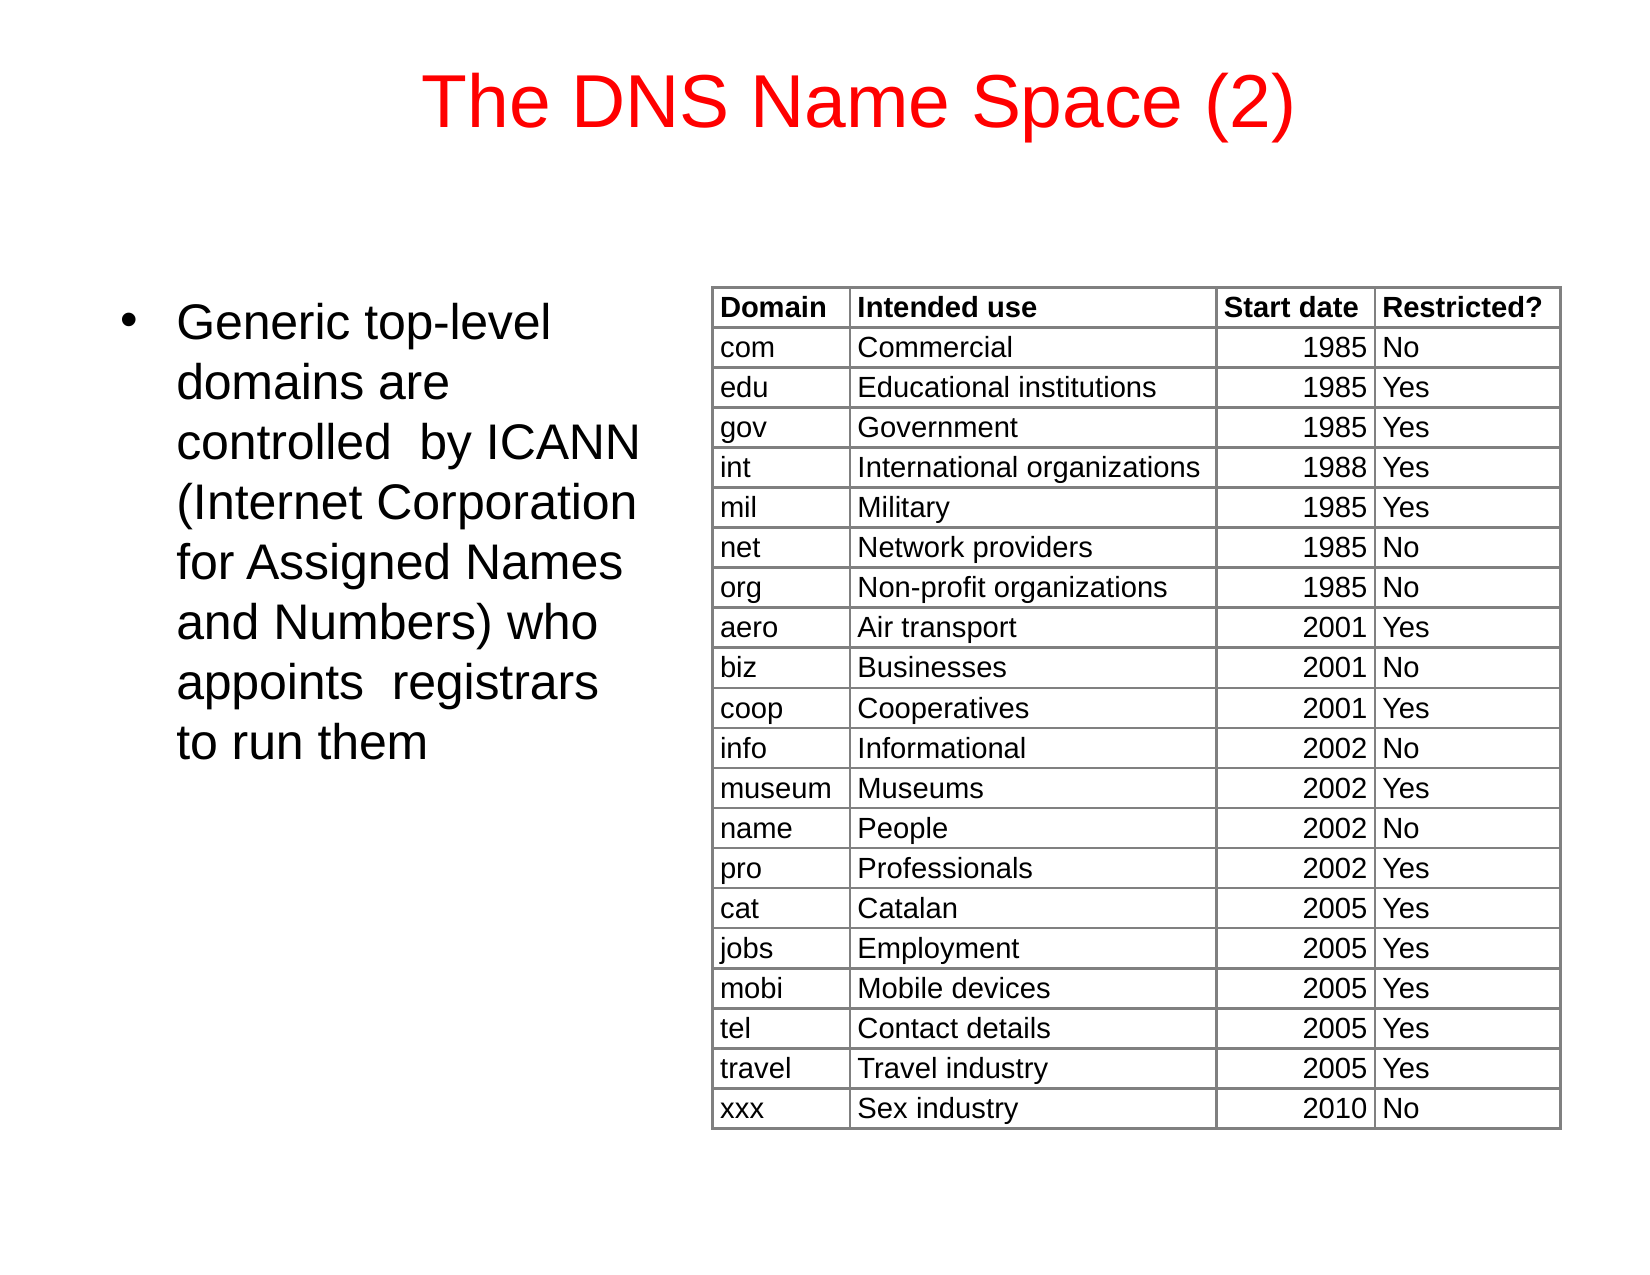

# The DNS Name Space (2)
Generic top-level  domains are controlled  by ICANN (Internet Corporation for Assigned Names and Numbers) who appoints  registrars to run them
| Domain | Intended use | Start date | Restricted? |
| --- | --- | --- | --- |
| com | Commercial | 1985 | No |
| edu | Educational institutions | 1985 | Yes |
| gov | Government | 1985 | Yes |
| int | International organizations | 1988 | Yes |
| mil | Military | 1985 | Yes |
| net | Network providers | 1985 | No |
| org | Non-profit organizations | 1985 | No |
| aero | Air transport | 2001 | Yes |
| biz | Businesses | 2001 | No |
| coop | Cooperatives | 2001 | Yes |
| info | Informational | 2002 | No |
| museum | Museums | 2002 | Yes |
| name | People | 2002 | No |
| pro | Professionals | 2002 | Yes |
| cat | Catalan | 2005 | Yes |
| jobs | Employment | 2005 | Yes |
| mobi | Mobile devices | 2005 | Yes |
| tel | Contact details | 2005 | Yes |
| travel | Travel industry | 2005 | Yes |
| xxx | Sex industry | 2010 | No |